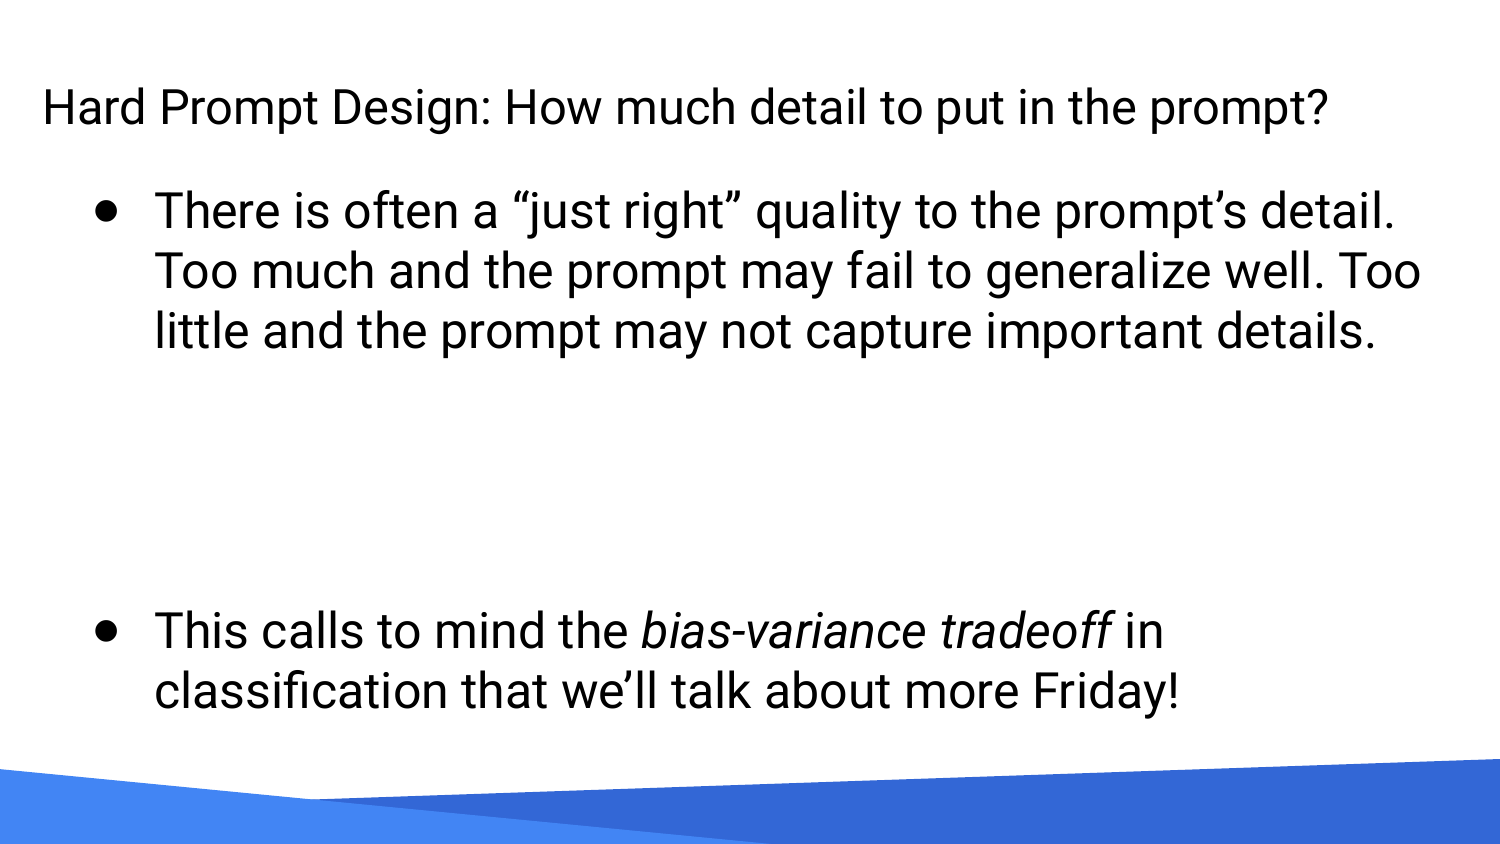

# Hard Prompt Design: How much detail to put in the prompt?
There is often a “just right” quality to the prompt’s detail. Too much and the prompt may fail to generalize well. Too little and the prompt may not capture important details.

This calls to mind the bias-variance tradeoff in classification that we’ll talk about more Friday!